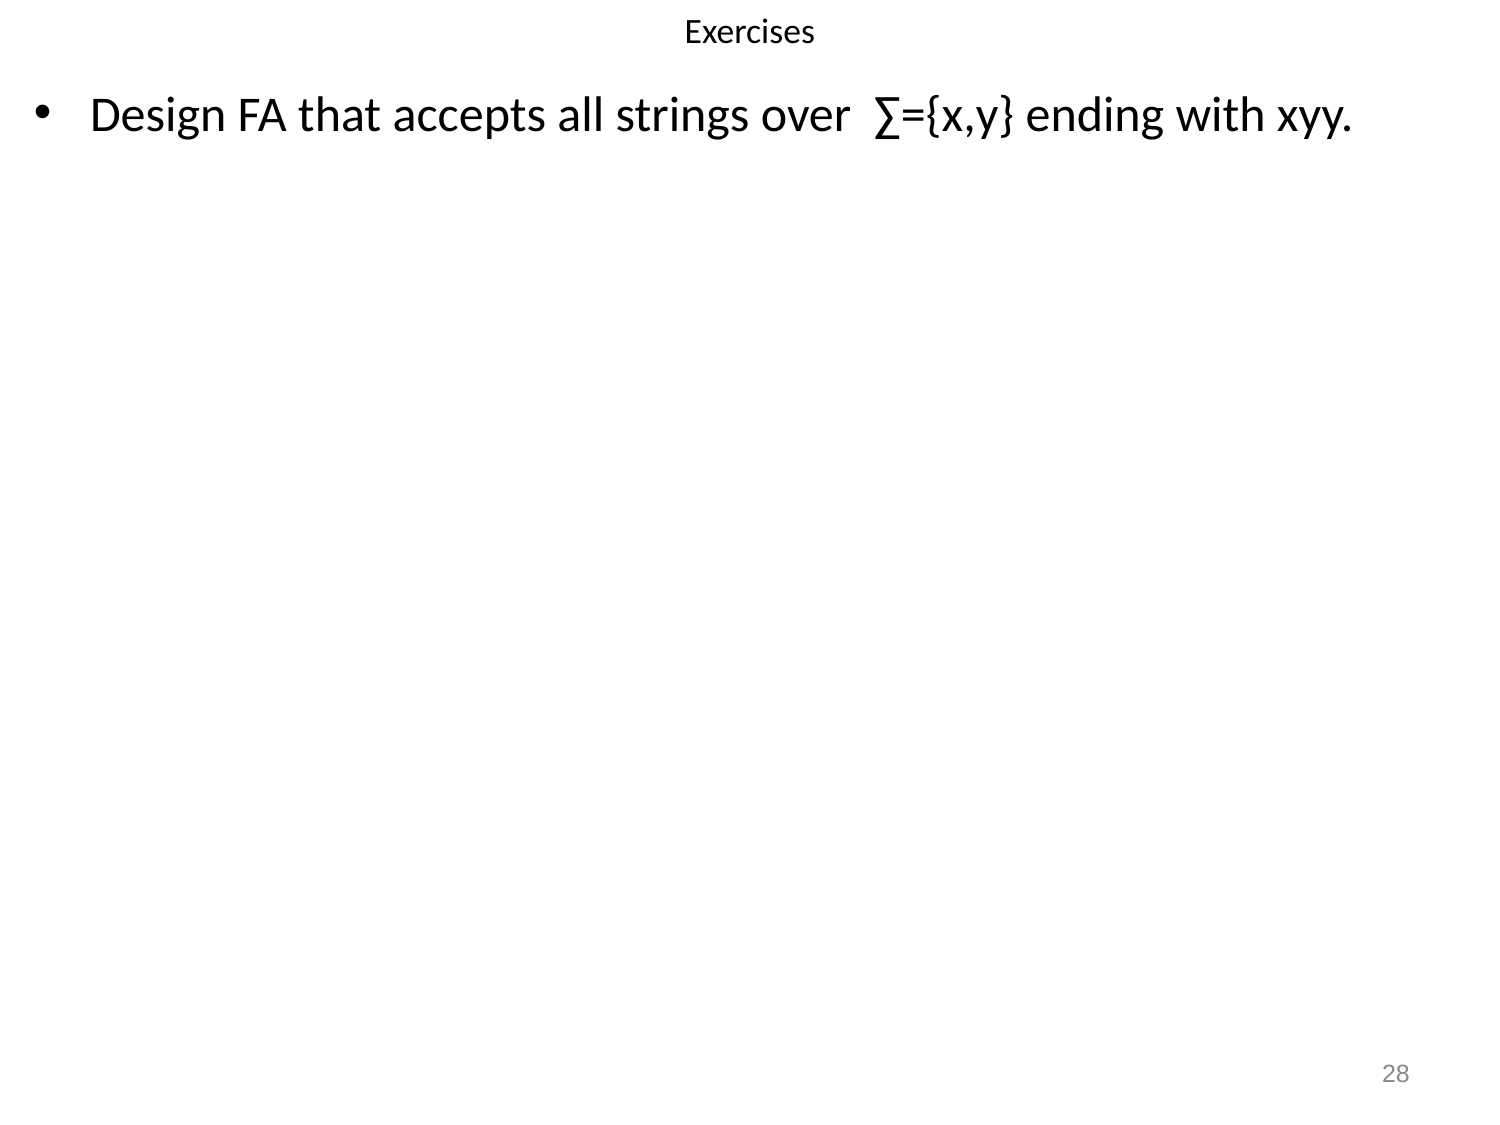

# Exercises
Design FA that accepts all strings over  ∑={x,y} ending with xyy.

28